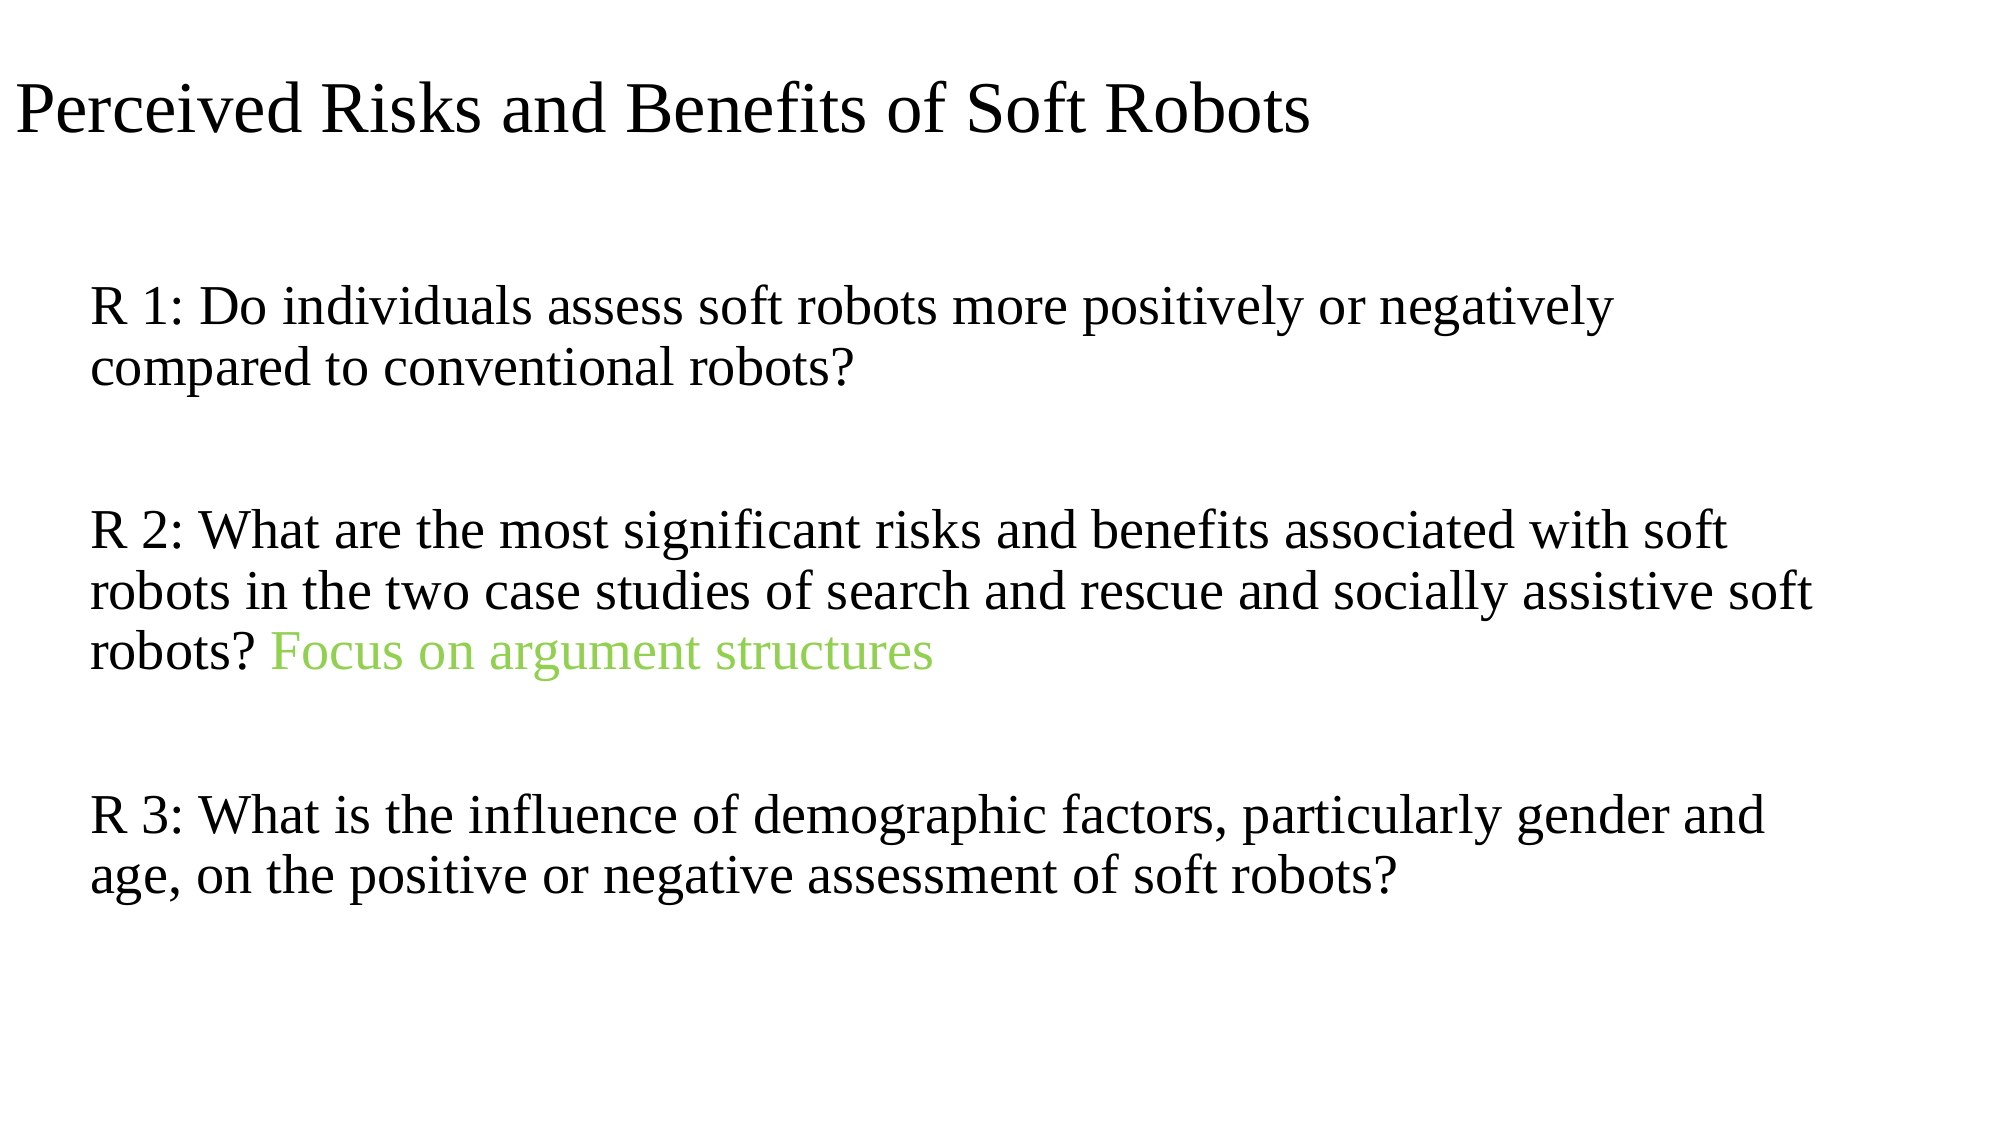

# Perceived Risks and Benefits of Soft Robots
R 1: Do individuals assess soft robots more positively or negatively compared to conventional robots?

R 2: What are the most significant risks and benefits associated with soft robots in the two case studies of search and rescue and socially assistive soft robots? Focus on argument structures

R 3: What is the influence of demographic factors, particularly gender and age, on the positive or negative assessment of soft robots?